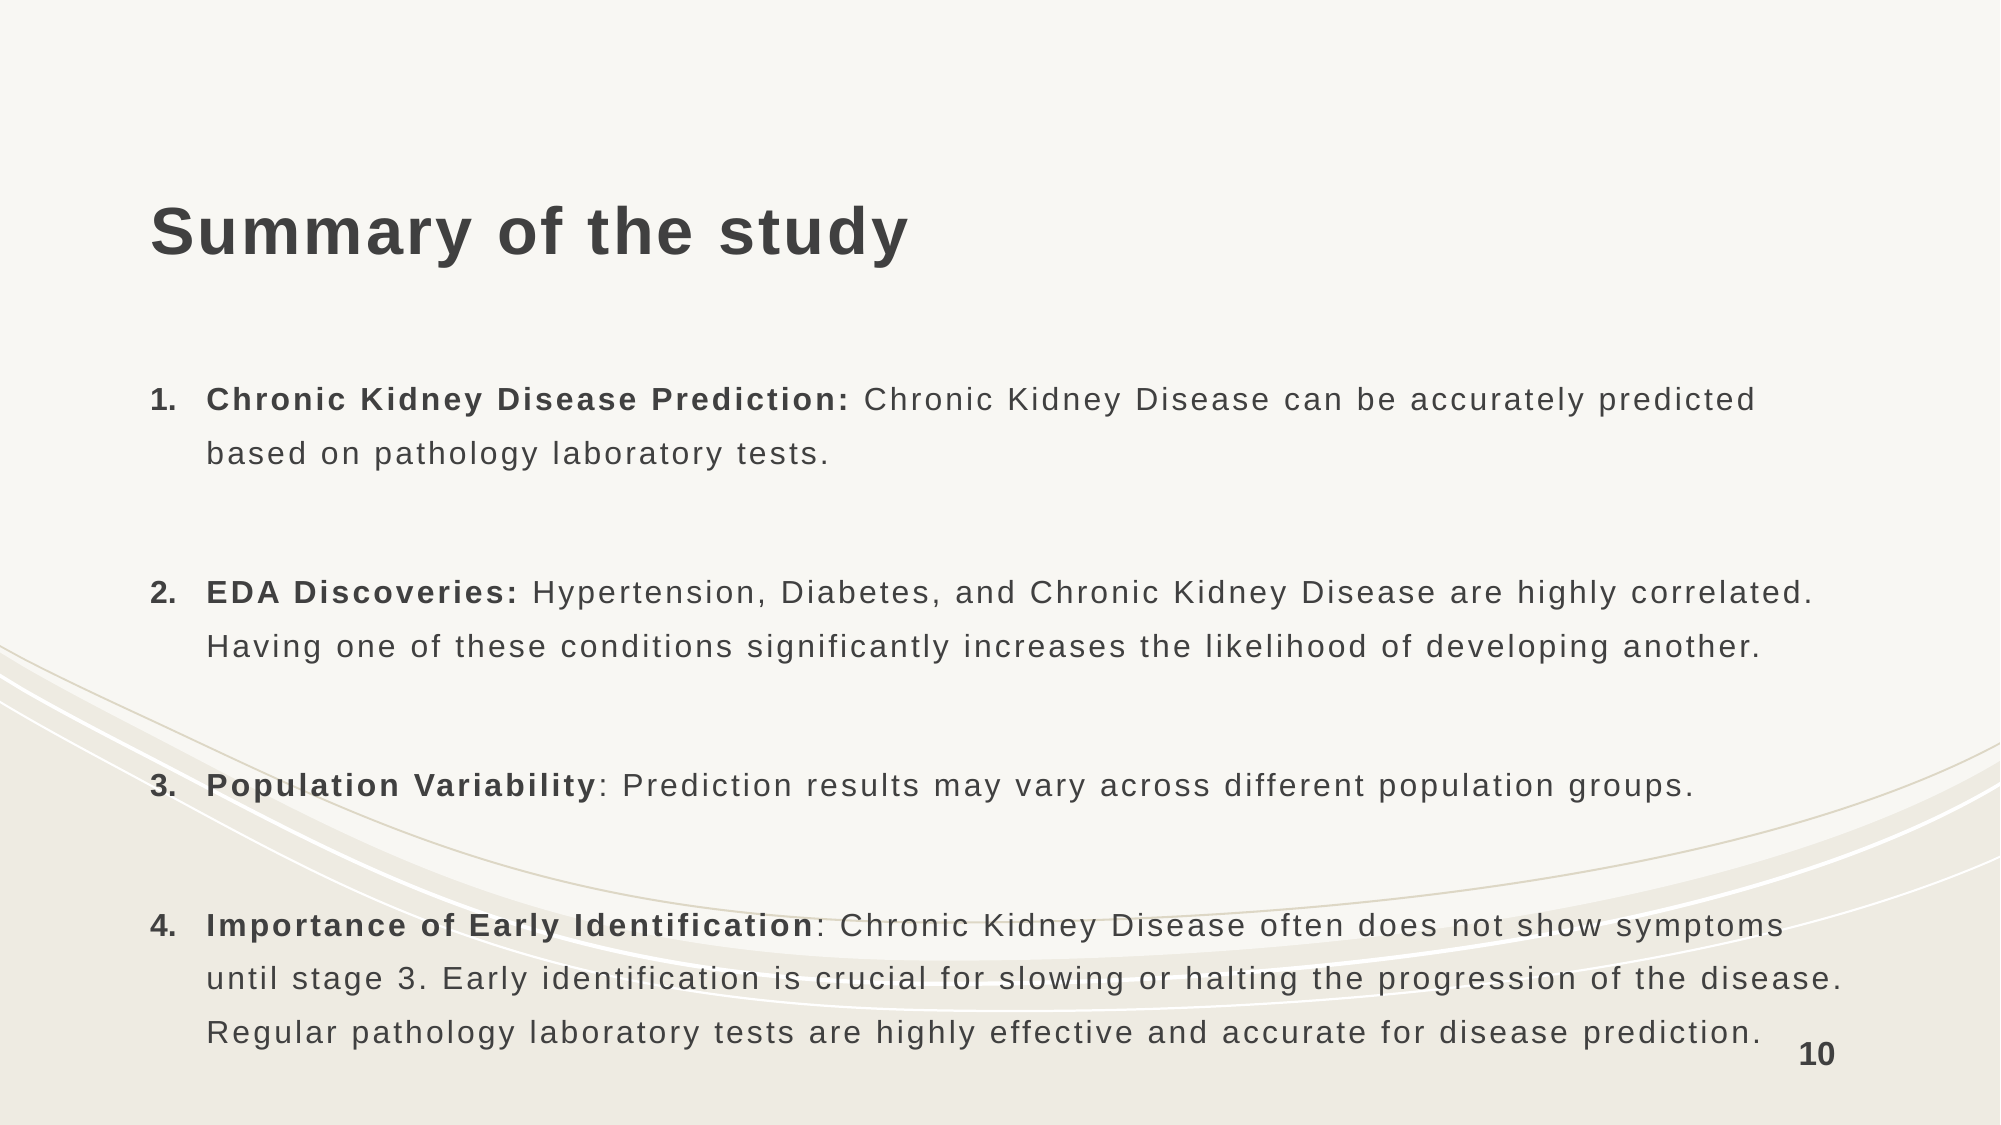

# Summary of the study
Chronic Kidney Disease Prediction: Chronic Kidney Disease can be accurately predicted based on pathology laboratory tests.

EDA Discoveries: Hypertension, Diabetes, and Chronic Kidney Disease are highly correlated. Having one of these conditions significantly increases the likelihood of developing another.

Population Variability: Prediction results may vary across different population groups.

Importance of Early Identification: Chronic Kidney Disease often does not show symptoms until stage 3. Early identification is crucial for slowing or halting the progression of the disease. Regular pathology laboratory tests are highly effective and accurate for disease prediction.
10